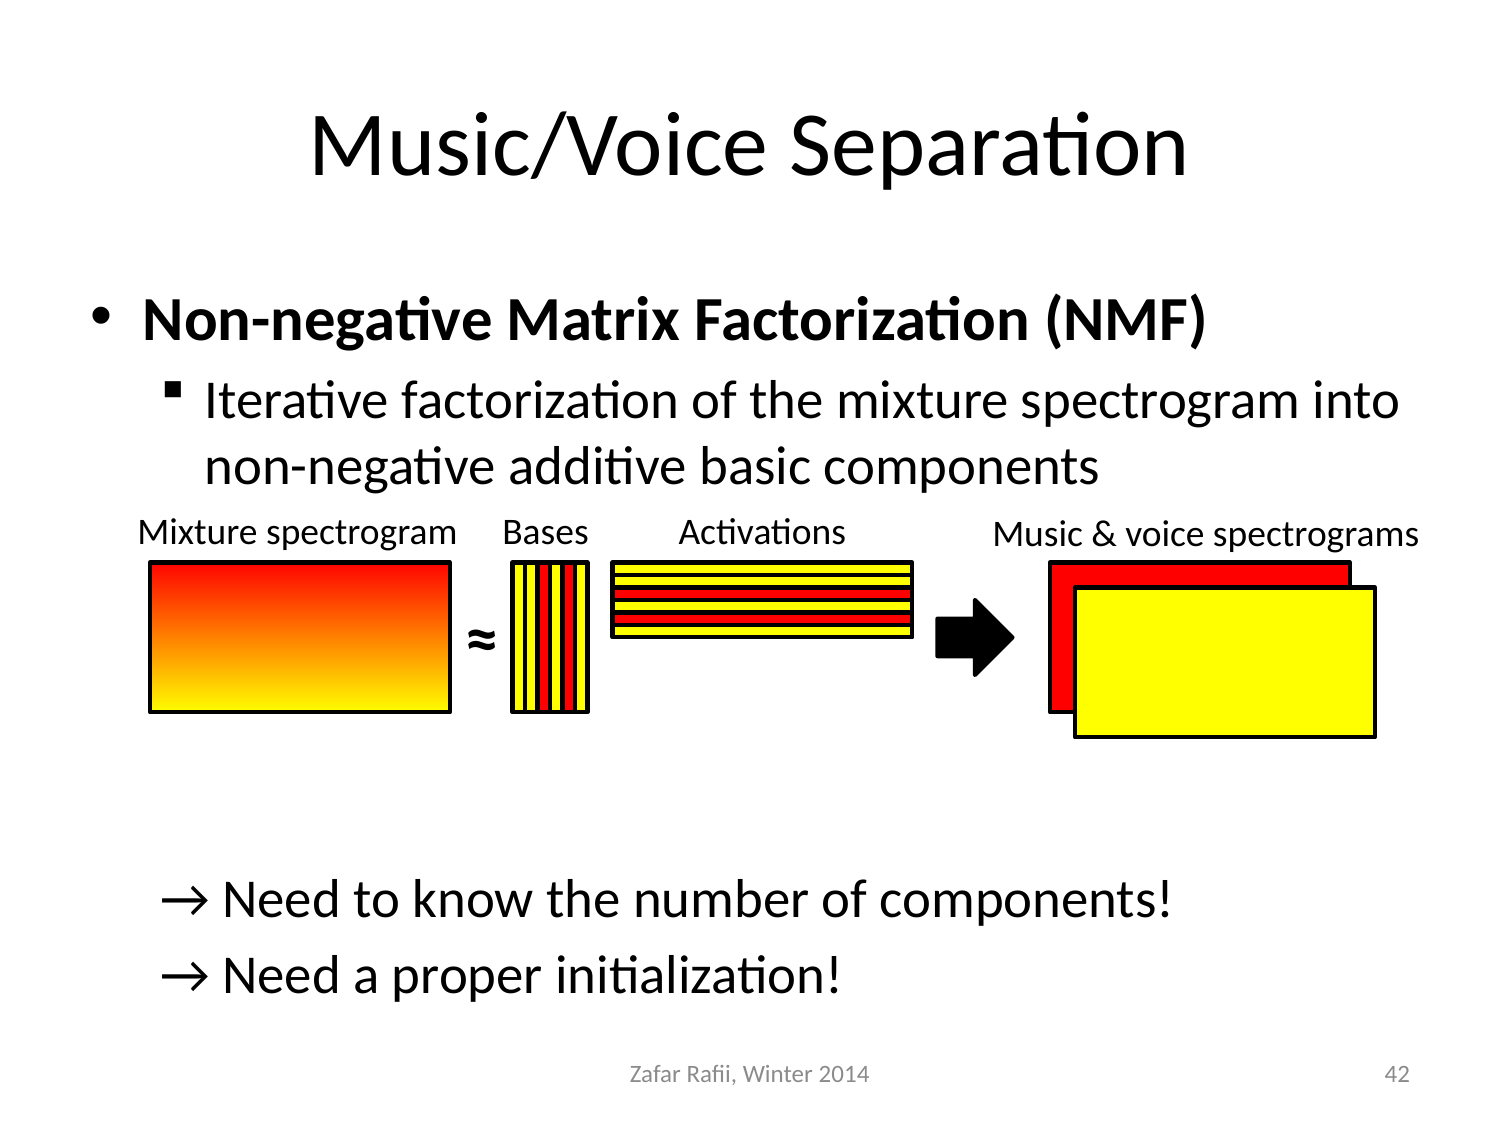

# Music/Voice Separation
Non-negative Matrix Factorization (NMF)
Iterative factorization of the mixture spectrogram into non-negative additive basic components

→ Need to know the number of components!
→ Need a proper initialization!
Mixture spectrogram

Bases

Activations

Music & voice spectrograms

≈

Zafar Rafii, Winter 2014
42